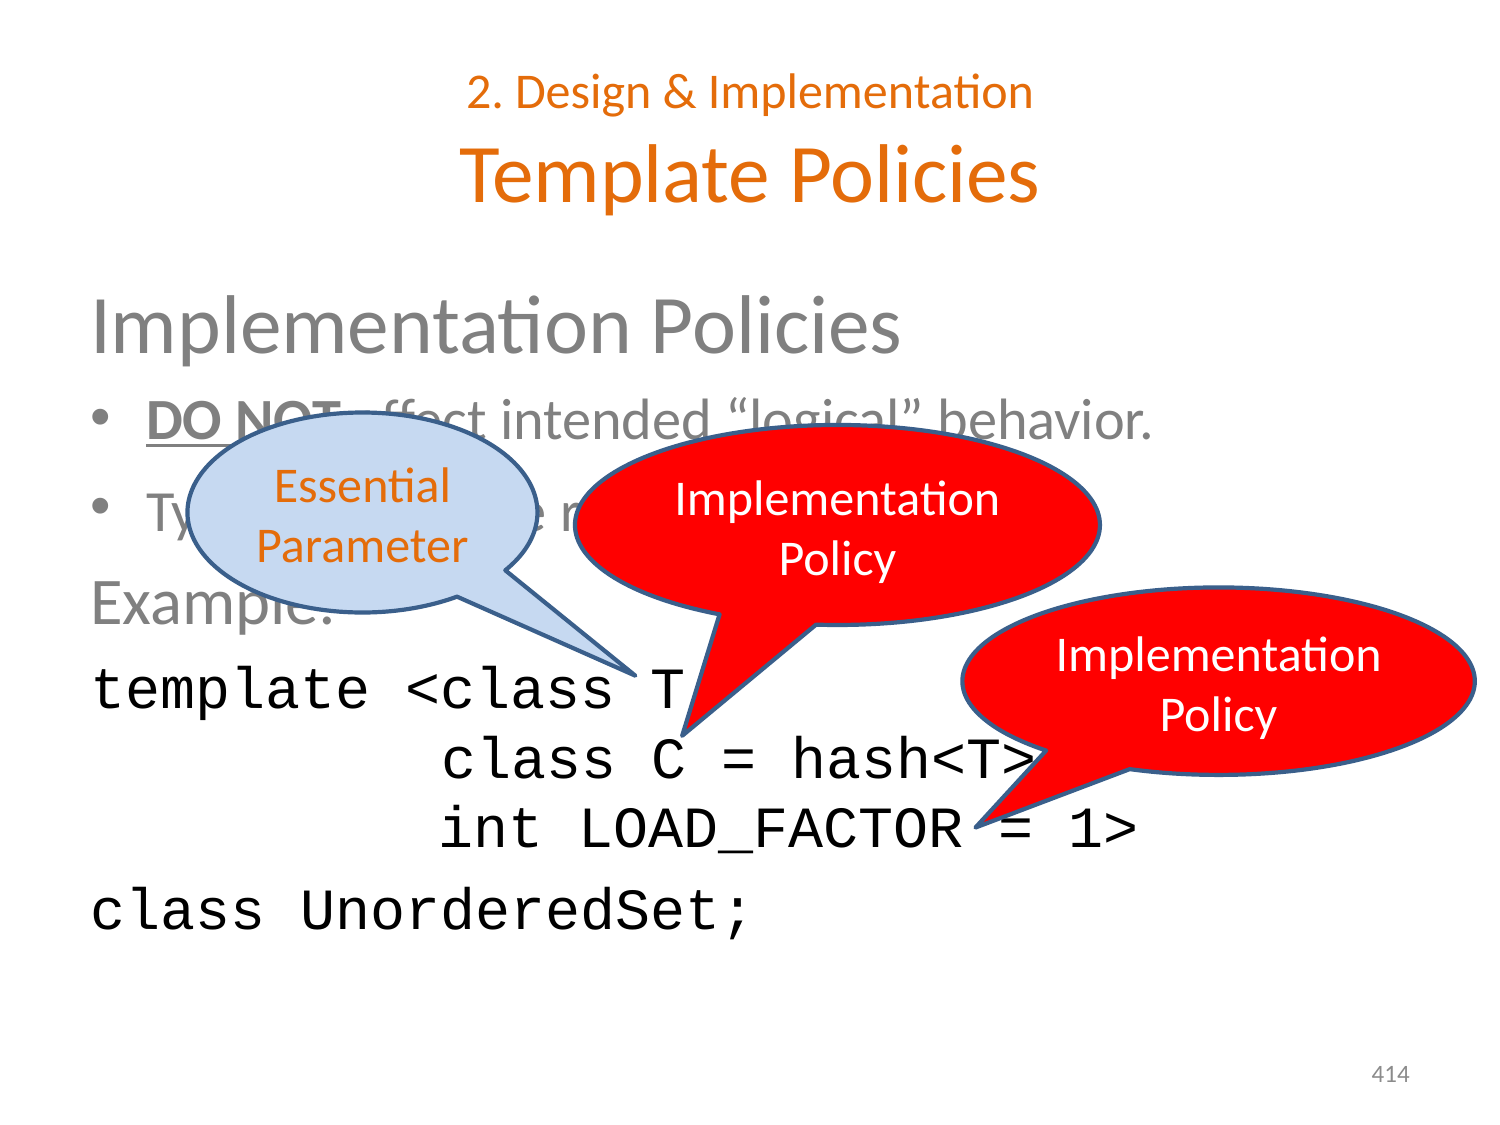

# 2. Design & Implementation Template Policies
Implementation Policies
DO NOT affect intended “logical” behavior.
Typically do have reasonable defaults.
Example:
template <class T,
         class C = hash<T>, zzzzz zzzzzzzz int LOAD_FACTOR = 1>
class UnorderedSet;

Essential Parameter
Implementation Policy
Implementation
Policy
414